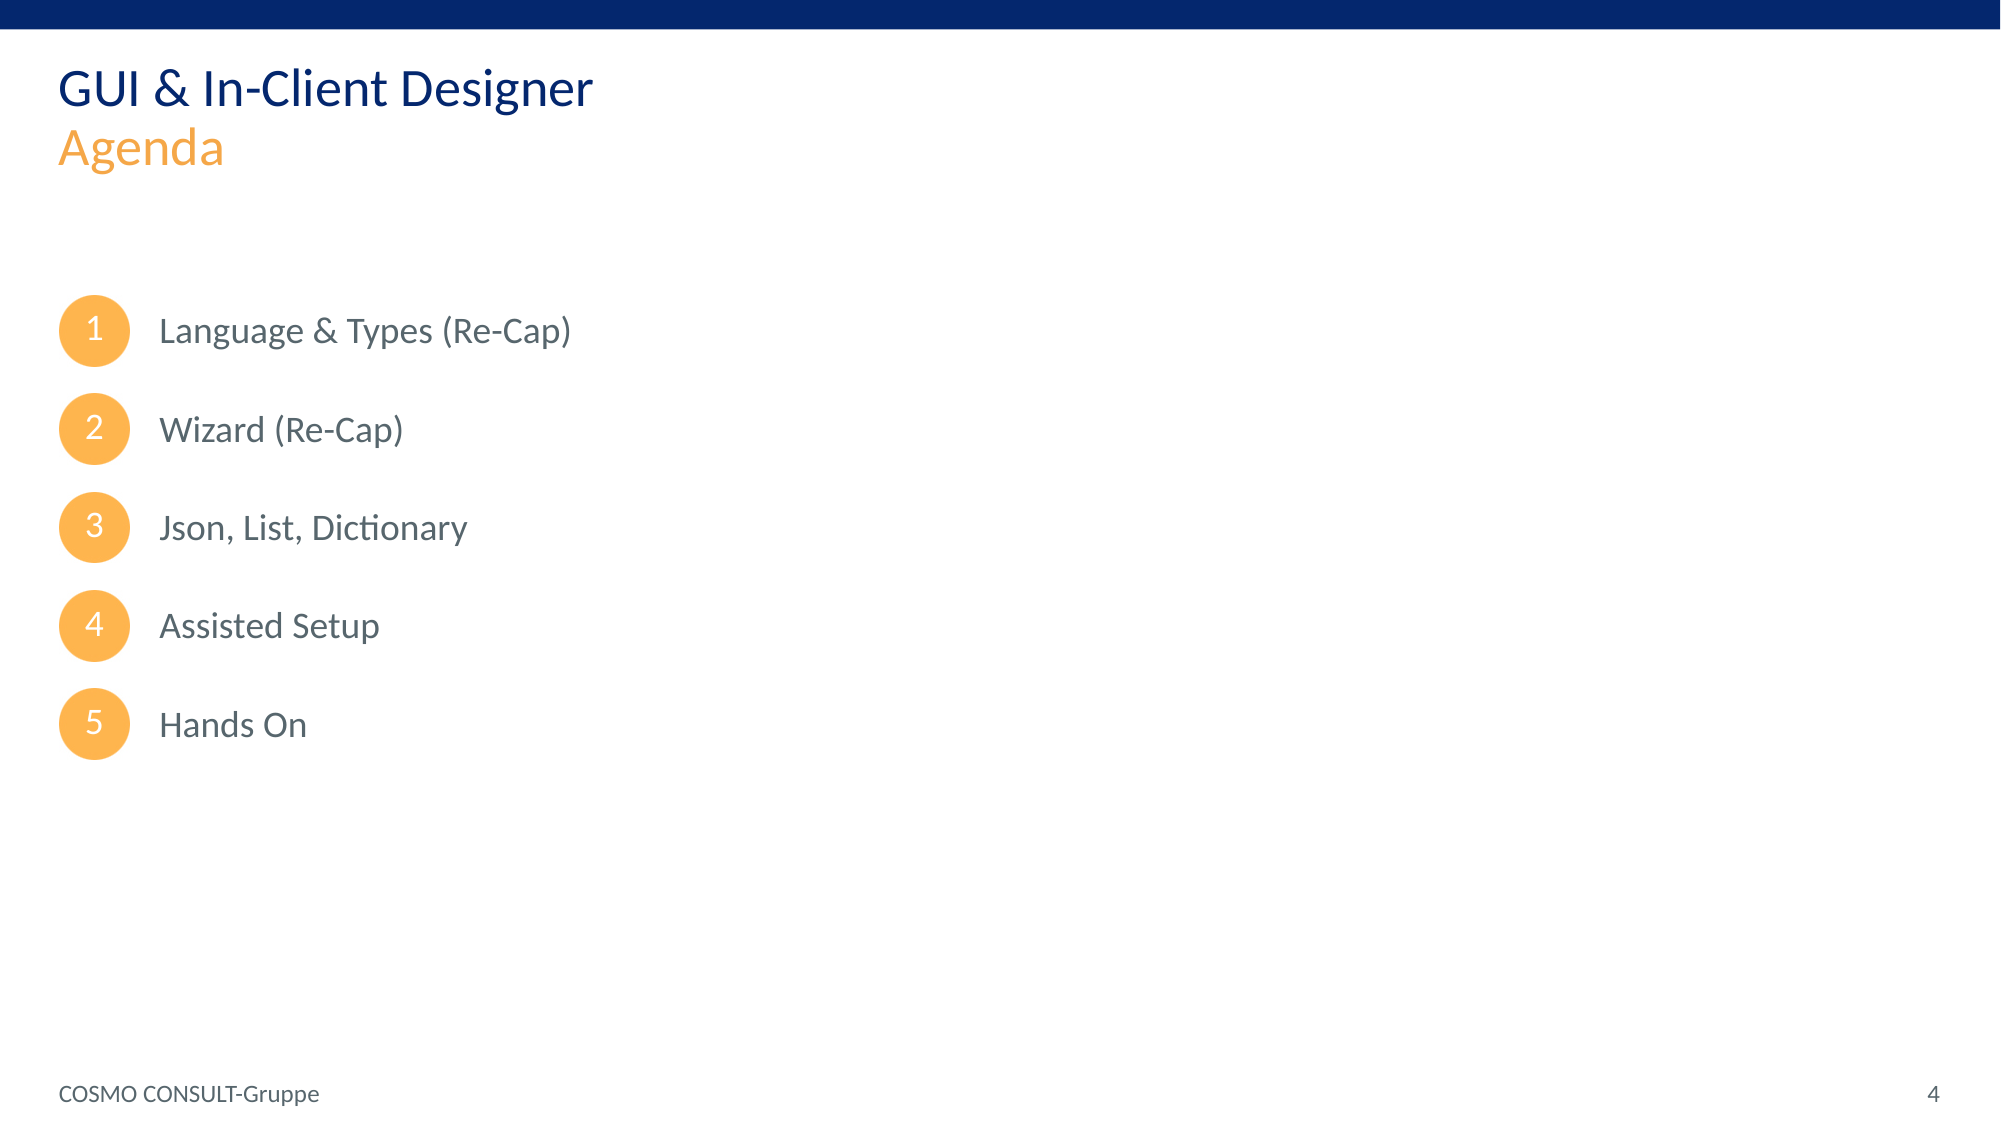

# GUI & In-Client Designer Agenda
1
Language & Types (Re-Cap)
2
Wizard (Re-Cap)
3
Json, List, Dictionary
4
Assisted Setup
5
Hands On
COSMO CONSULT-Gruppe
4